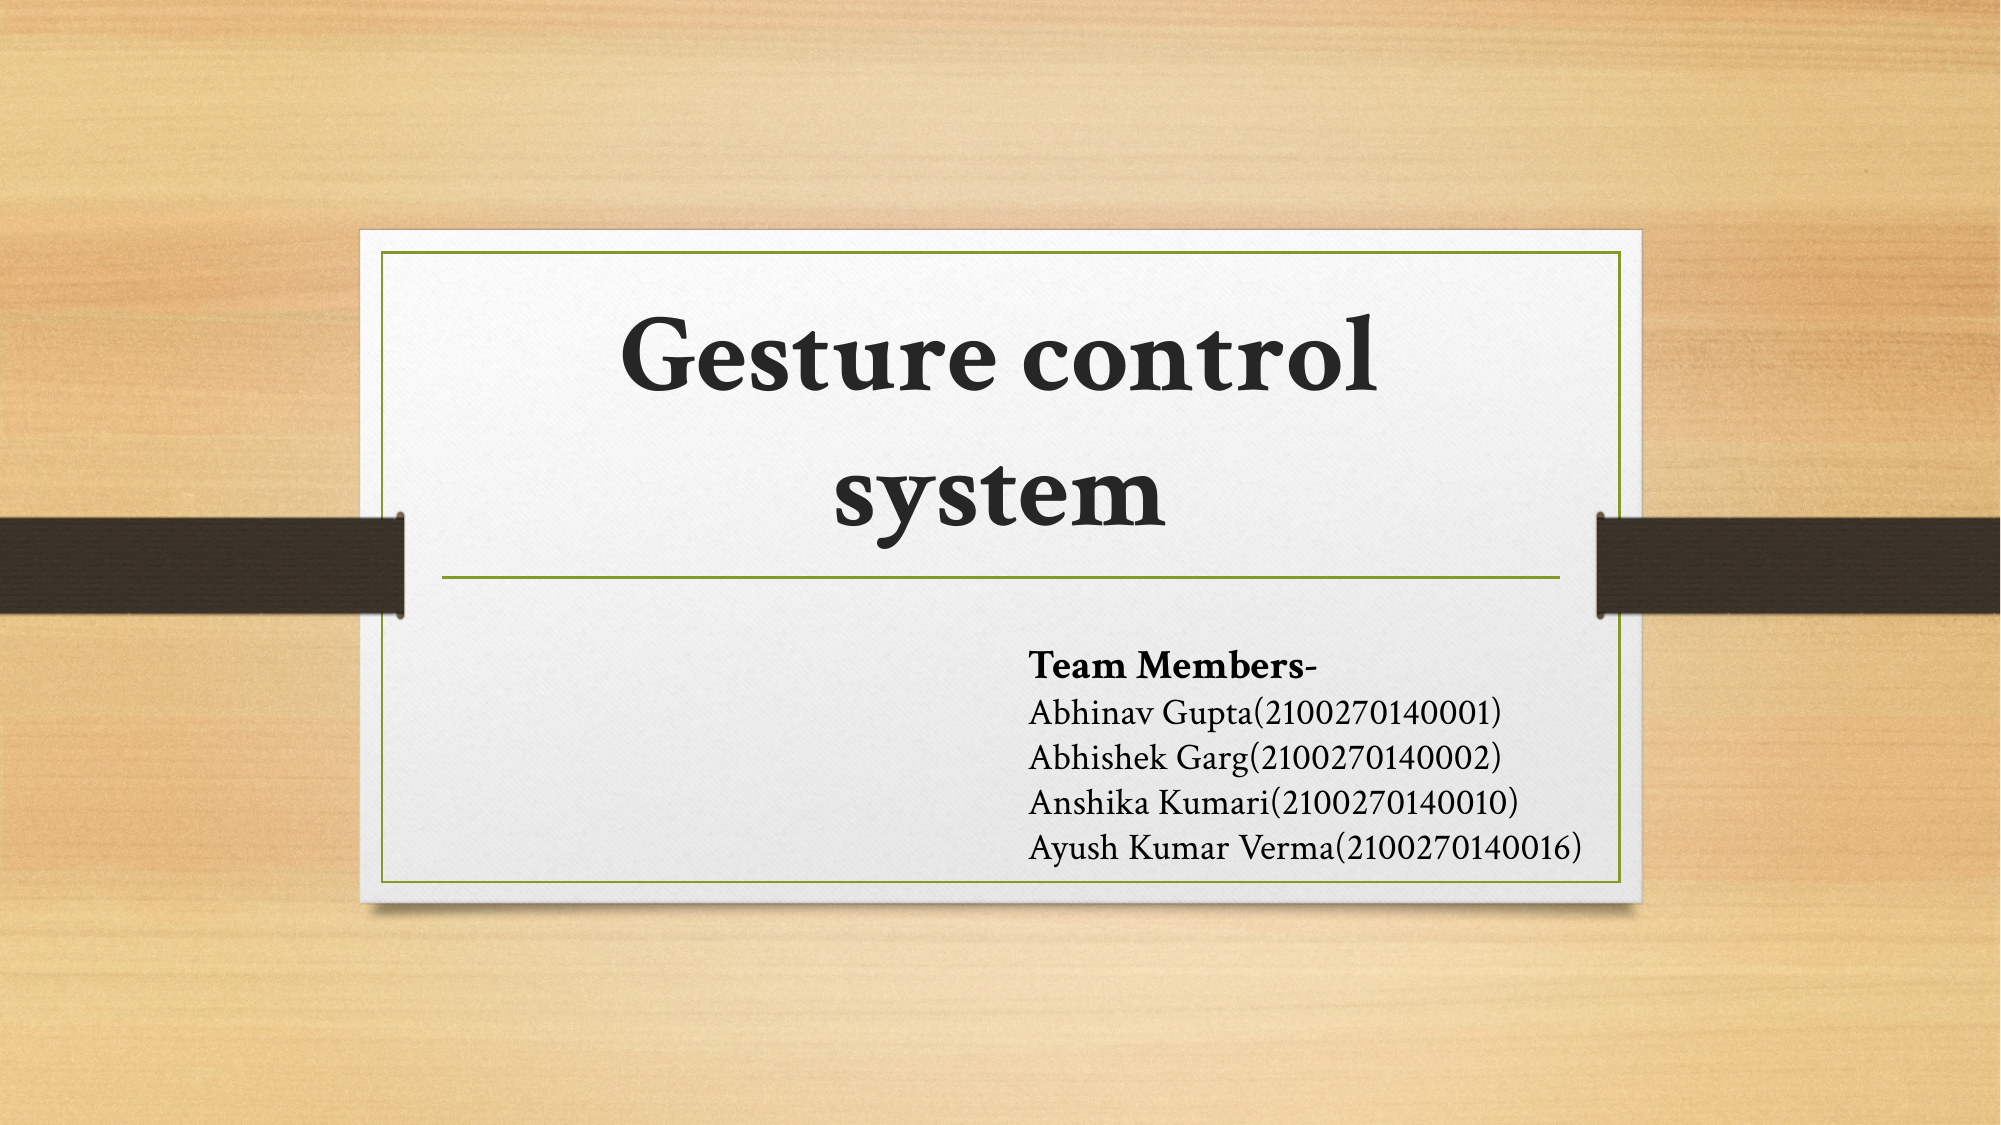

# Gesture control system
Team Members-
Abhinav Gupta(2100270140001)
Abhishek Garg(2100270140002)
Anshika Kumari(2100270140010)
Ayush Kumar Verma(2100270140016)